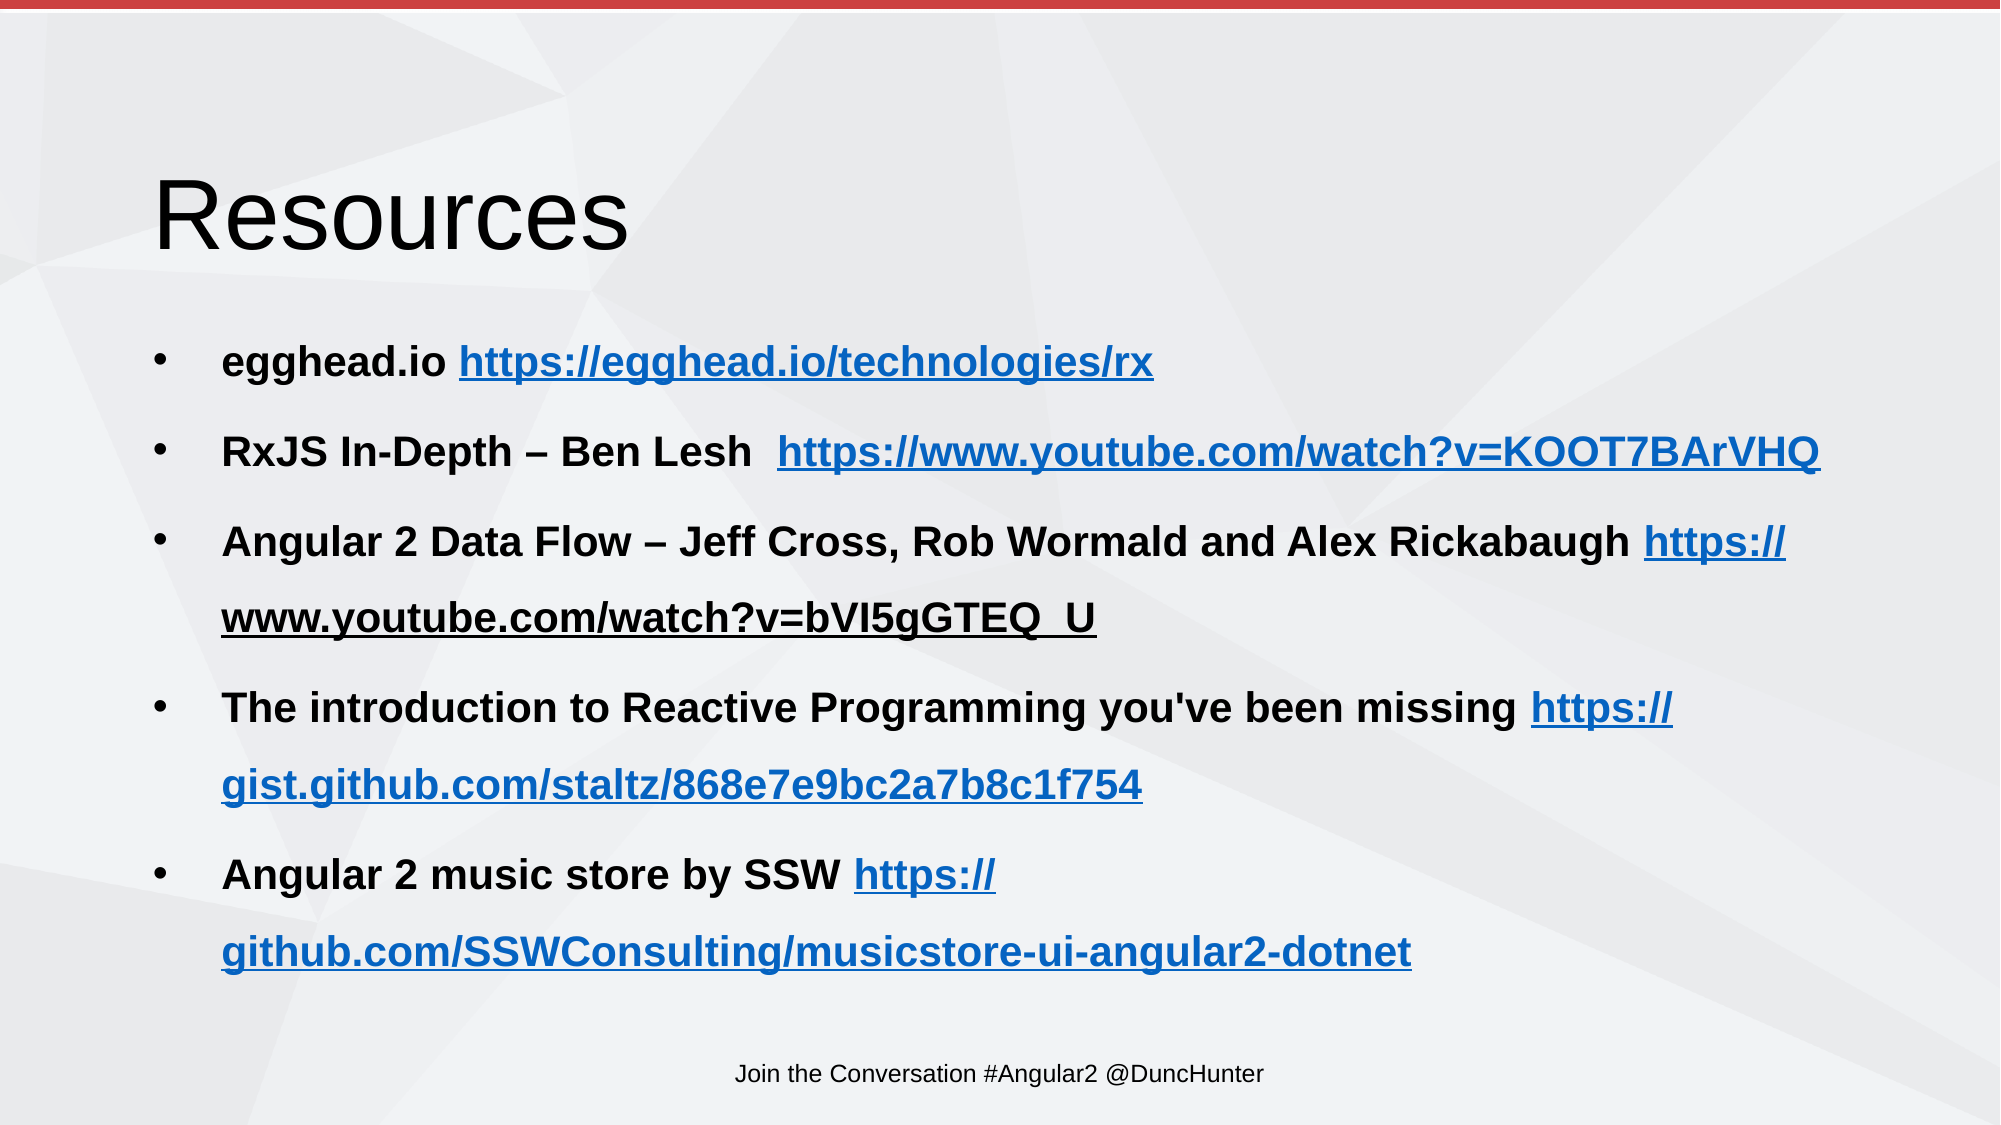

# Resources
egghead.io https://egghead.io/technologies/rx
RxJS In-Depth – Ben Lesh  https://www.youtube.com/watch?v=KOOT7BArVHQ
Angular 2 Data Flow – Jeff Cross, Rob Wormald and Alex Rickabaugh https://www.youtube.com/watch?v=bVI5gGTEQ_U
The introduction to Reactive Programming you've been missing https://gist.github.com/staltz/868e7e9bc2a7b8c1f754
Angular 2 music store by SSW https://github.com/SSWConsulting/musicstore-ui-angular2-dotnet

Join the Conversation #Angular2 @DuncHunter